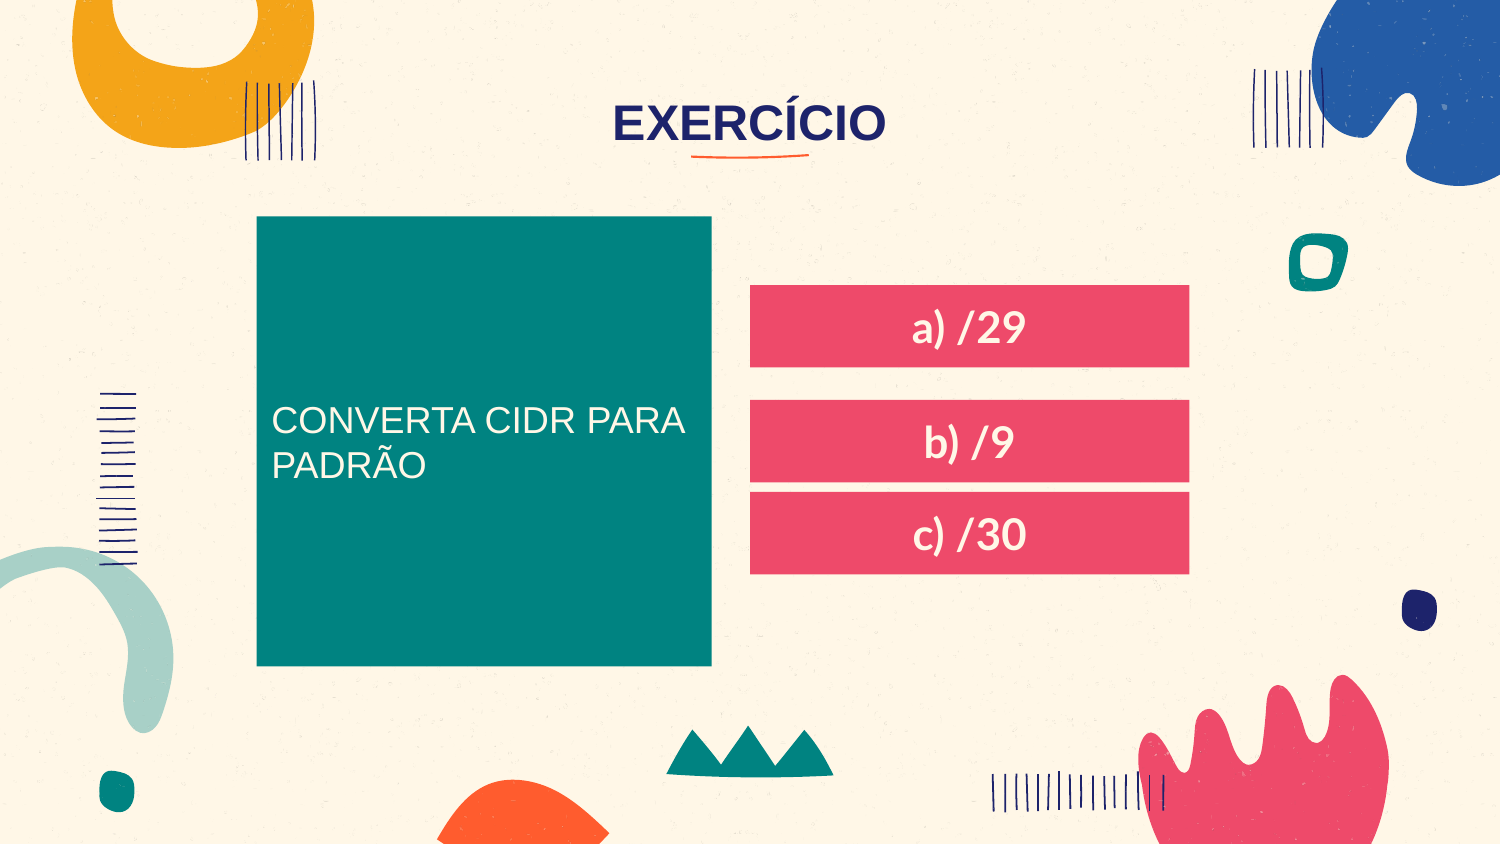

# EXERCÍCIO

CONVERTA CIDR PARA PADRÃO
a) /29
b) /9
c) /30